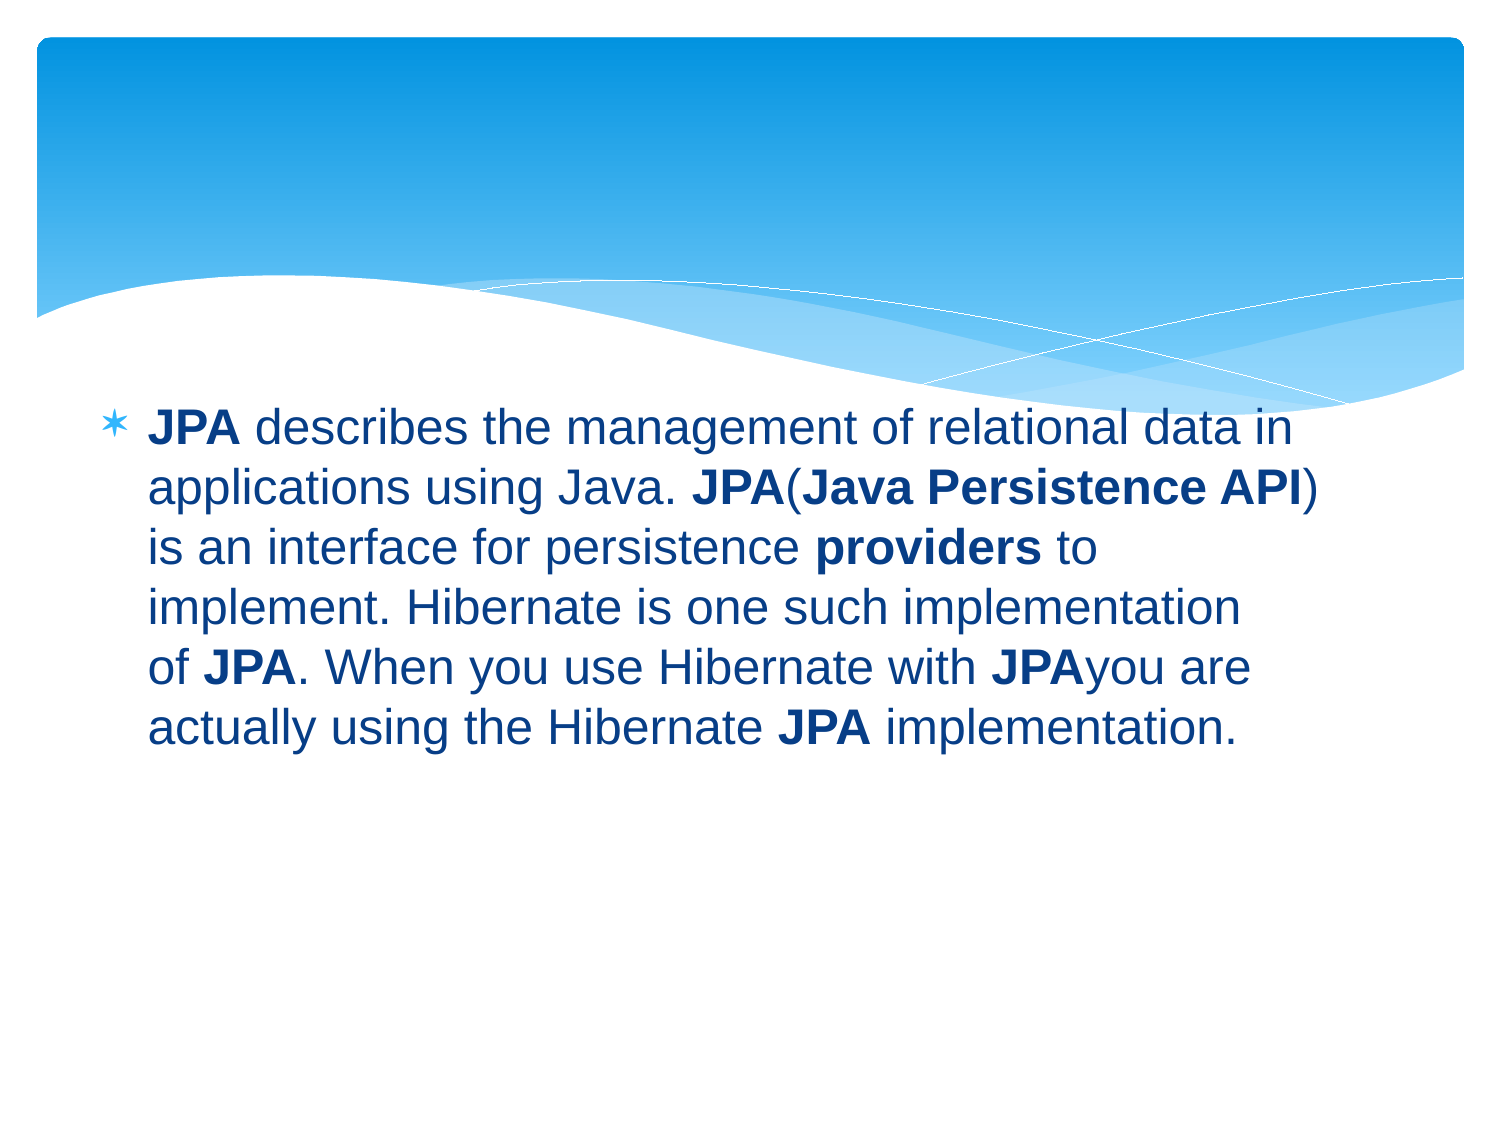

JPA describes the management of relational data in applications using Java. JPA(Java Persistence API) is an interface for persistence providers to implement. Hibernate is one such implementation of JPA. When you use Hibernate with JPAyou are actually using the Hibernate JPA implementation.